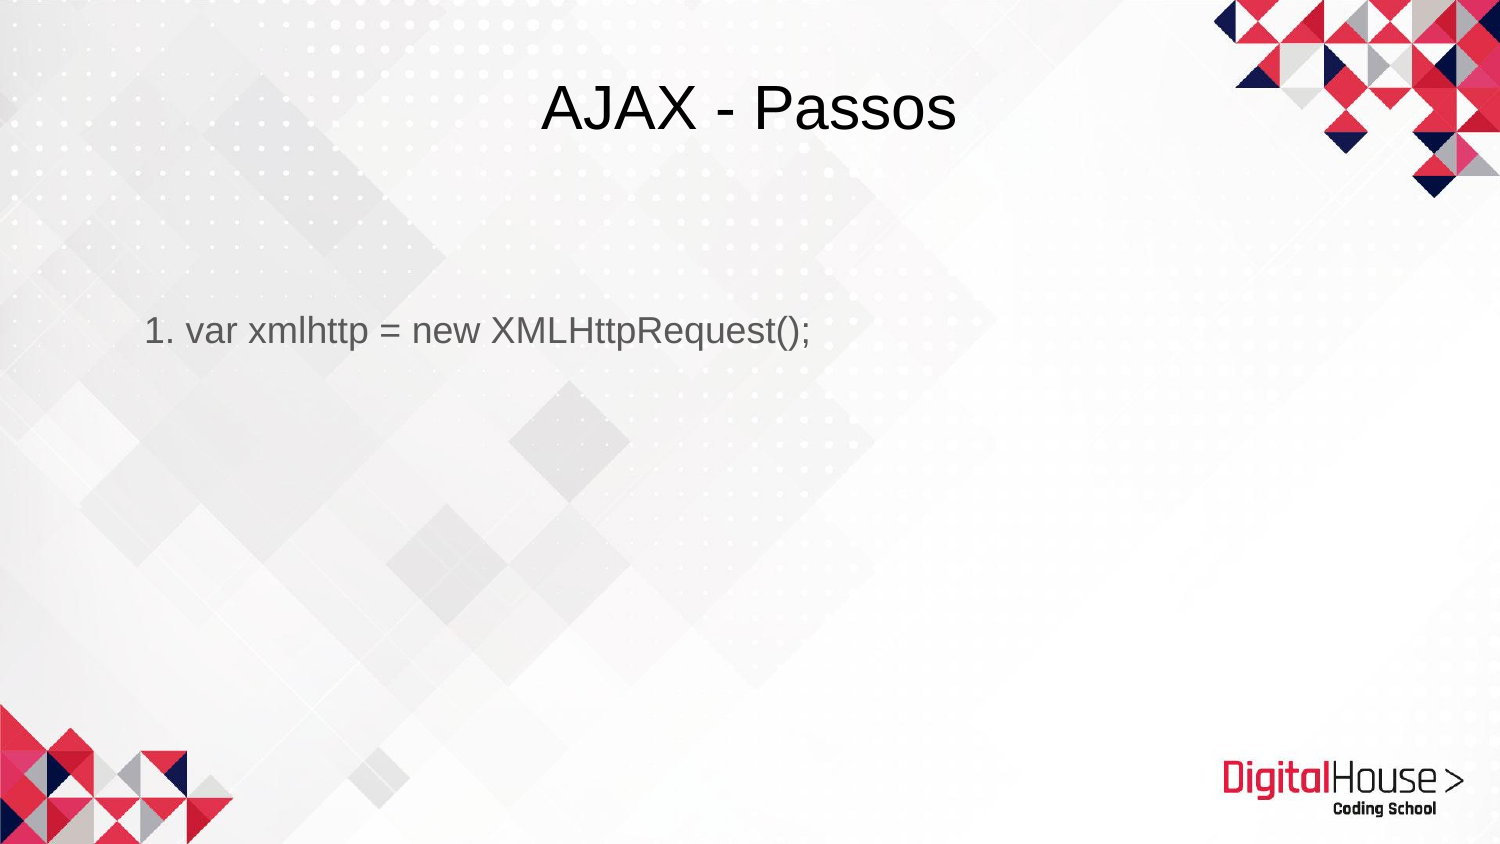

AJAX - Passos

1. var xmlhttp = new XMLHttpRequest();